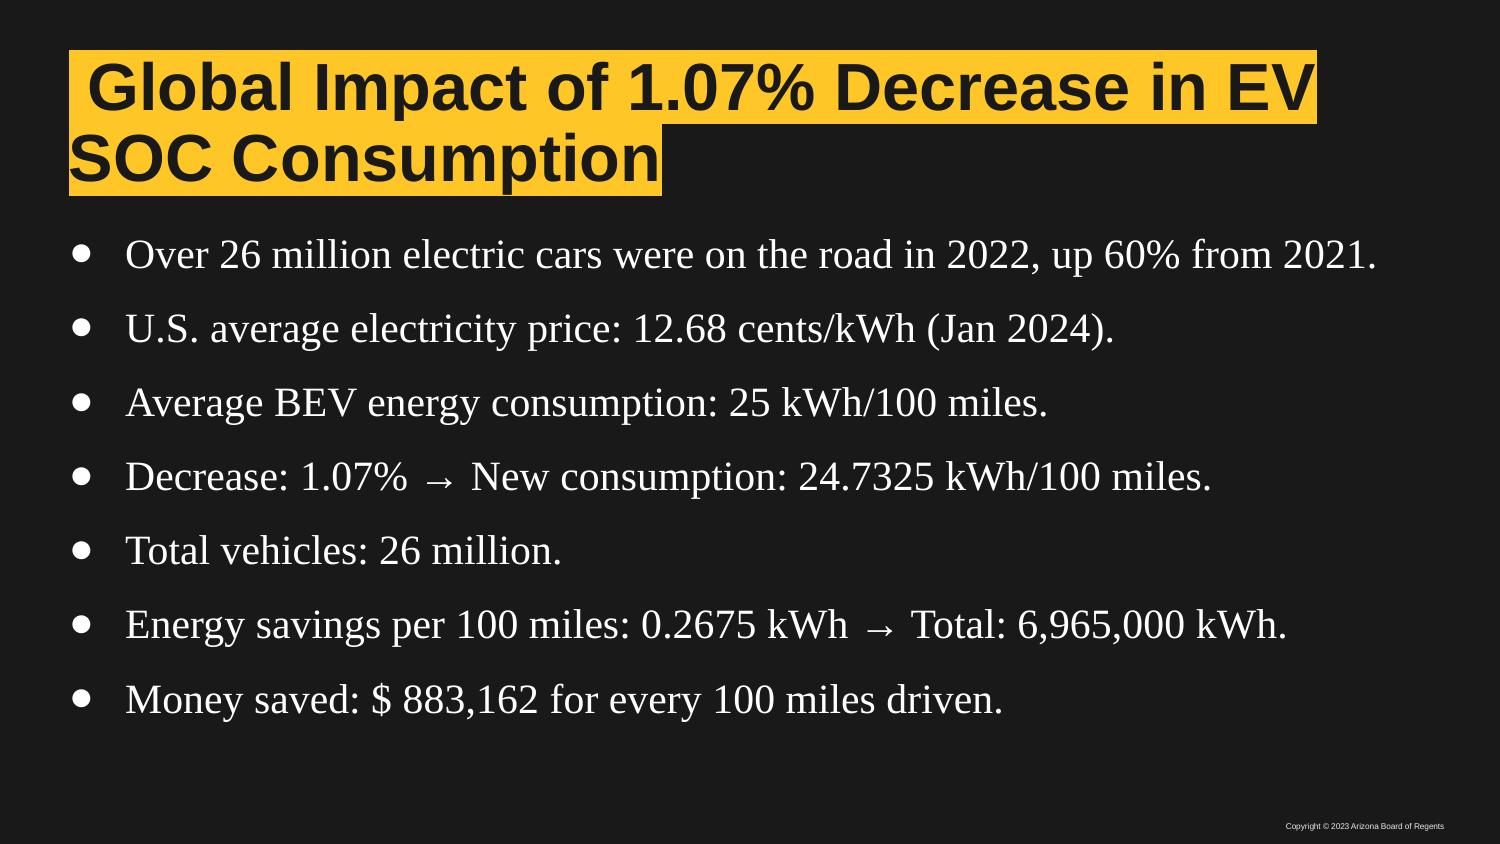

# Global Impact of 1.07% Decrease in EV SOC Consumption
Over 26 million electric cars were on the road in 2022, up 60% from 2021.
U.S. average electricity price: 12.68 cents/kWh (Jan 2024).
Average BEV energy consumption: 25 kWh/100 miles.
Decrease: 1.07% → New consumption: 24.7325 kWh/100 miles.
Total vehicles: 26 million.
Energy savings per 100 miles: 0.2675 kWh → Total: 6,965,000 kWh.
Money saved: $ 883,162 for every 100 miles driven.